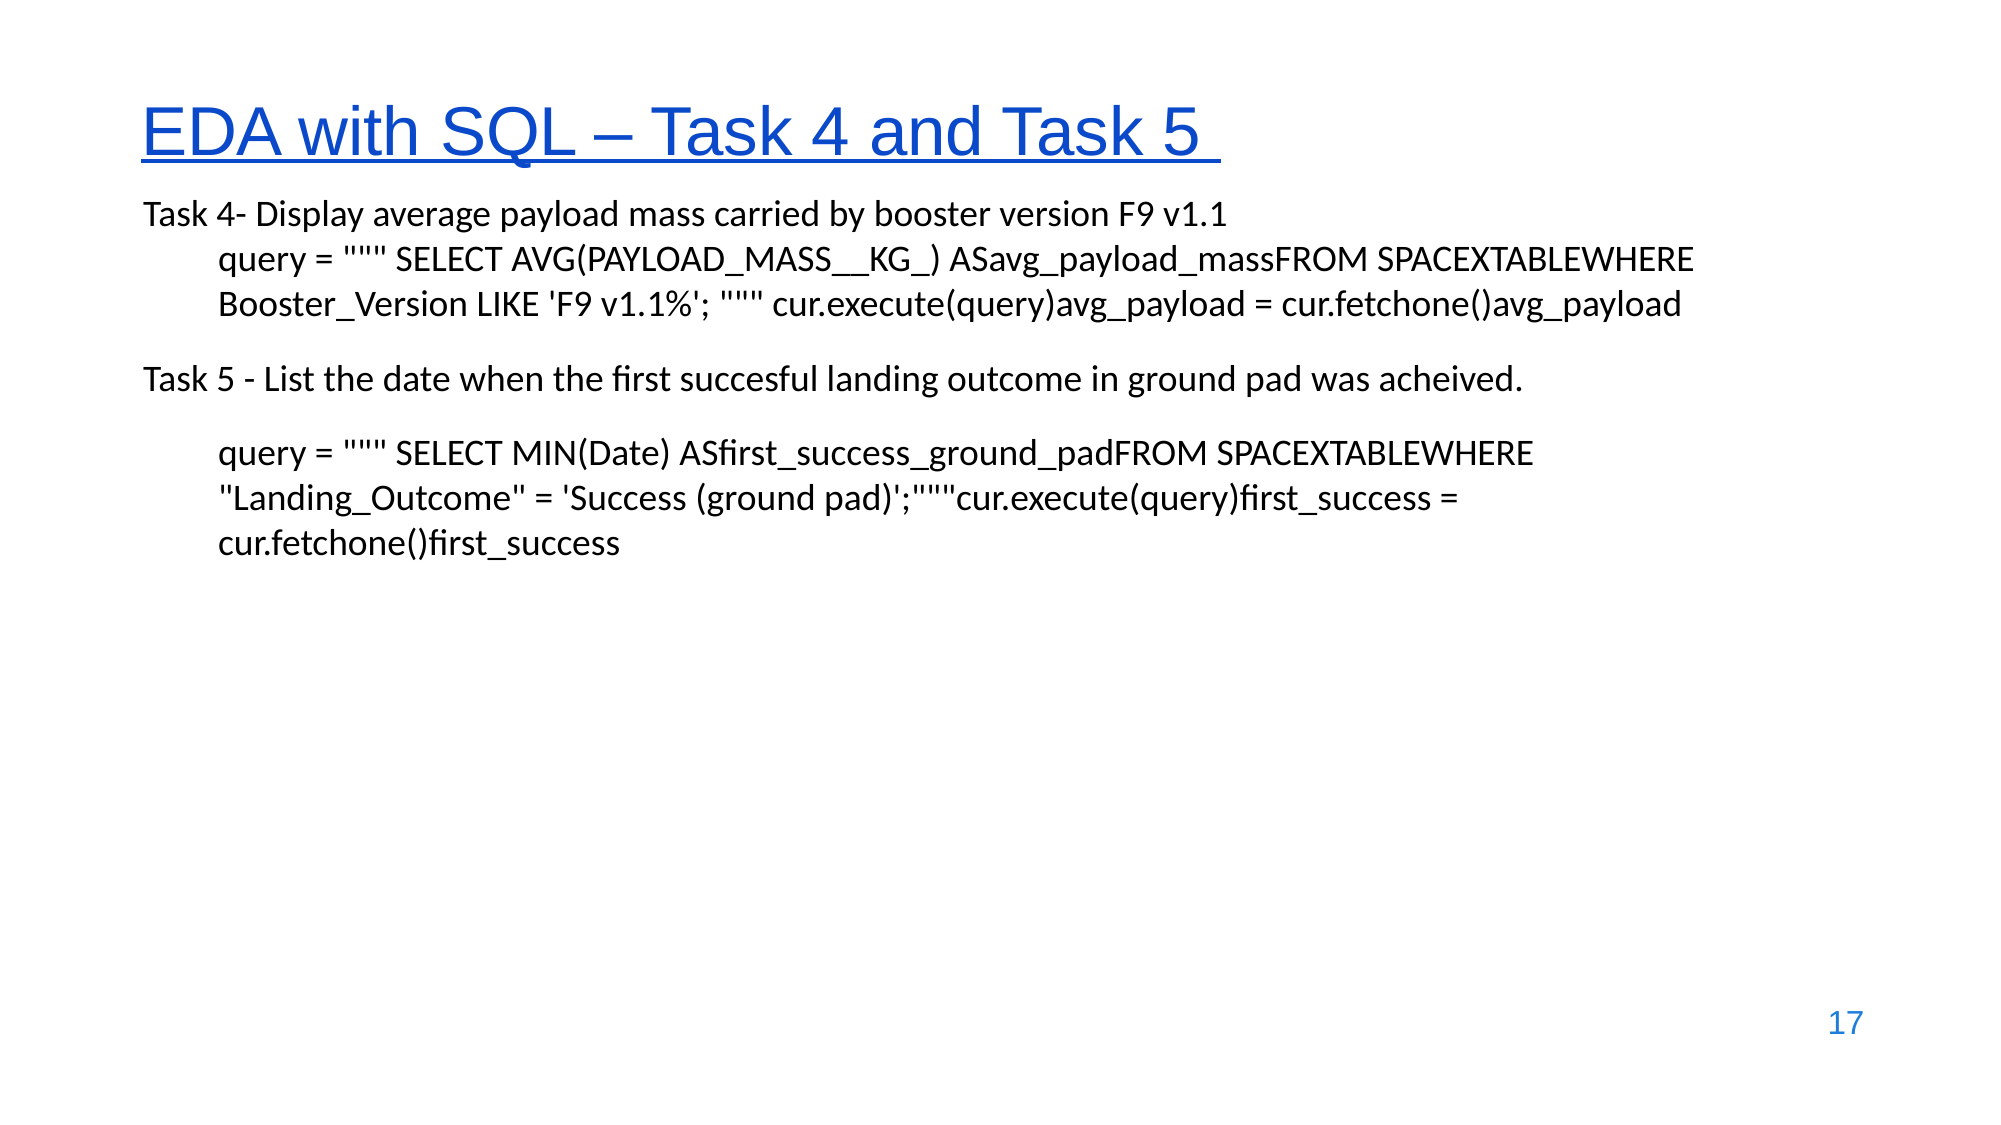

EDA with SQL – Task 4 and Task 5
Task 4- Display average payload mass carried by booster version F9 v1.1
query = """ SELECT AVG(PAYLOAD_MASS__KG_) ASavg_payload_massFROM SPACEXTABLEWHERE Booster_Version LIKE 'F9 v1.1%'; """ cur.execute(query)avg_payload = cur.fetchone()avg_payload
Task 5 - List the date when the first succesful landing outcome in ground pad was acheived.
query = """ SELECT MIN(Date) ASfirst_success_ground_padFROM SPACEXTABLEWHERE "Landing_Outcome" = 'Success (ground pad)';"""cur.execute(query)first_success = cur.fetchone()first_success

17